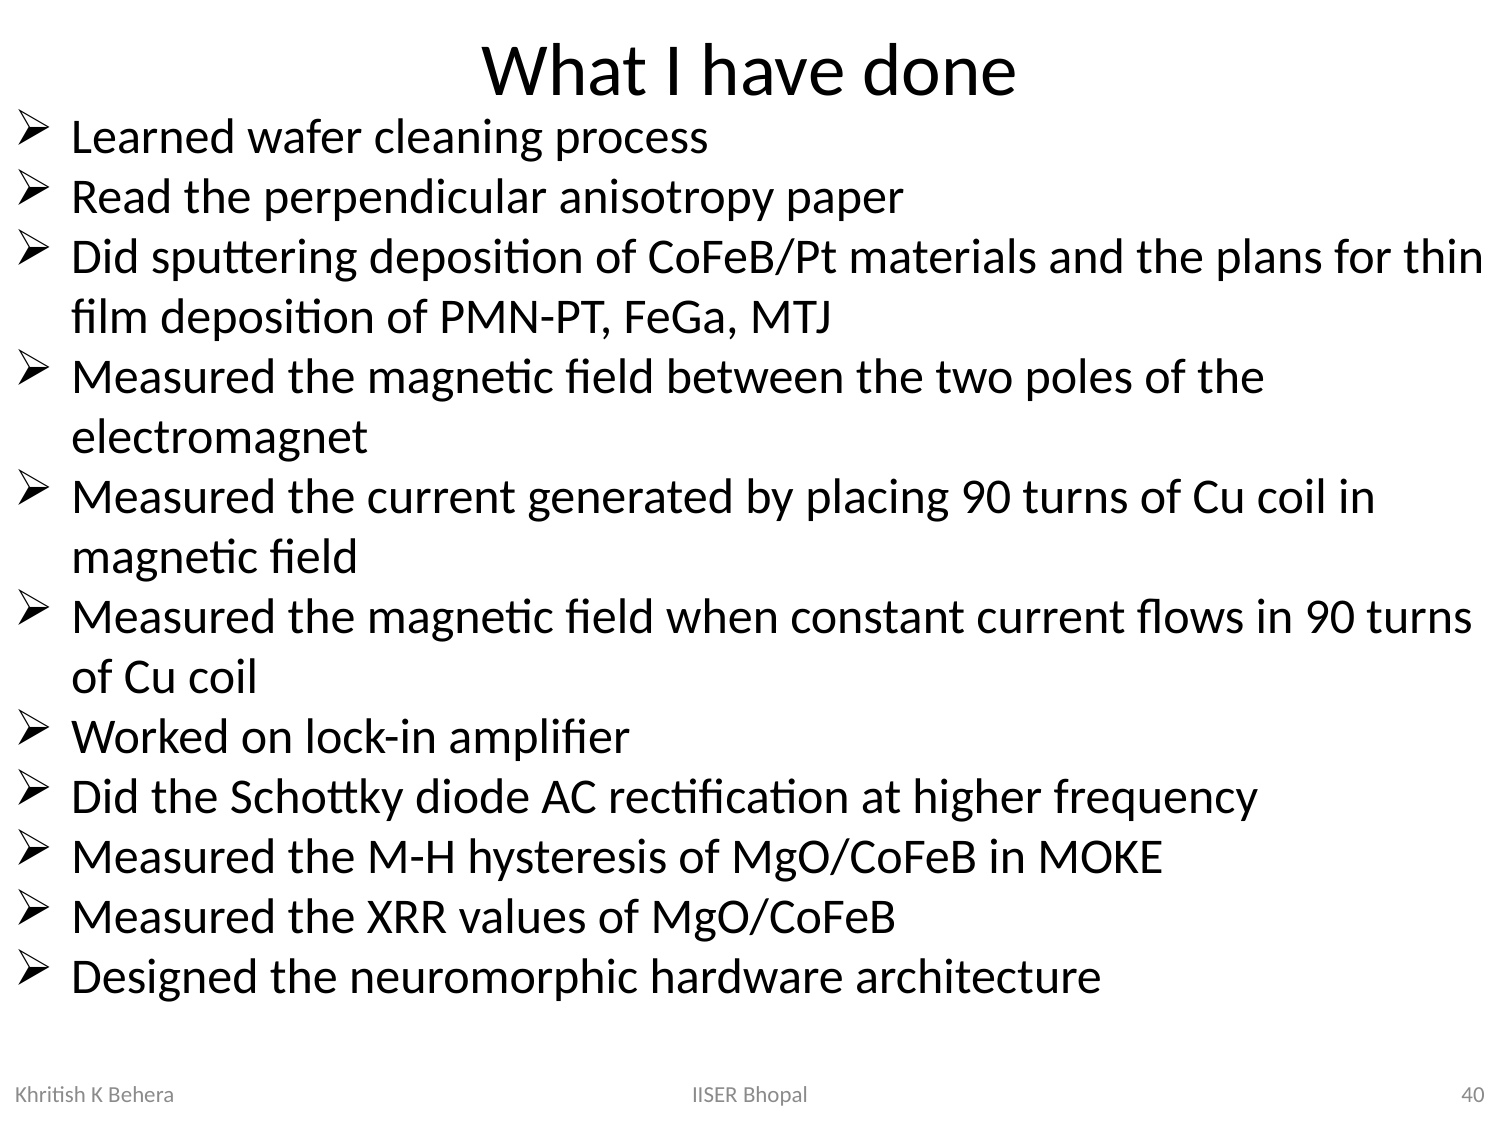

# What I have done
Learned wafer cleaning process
Read the perpendicular anisotropy paper
Did sputtering deposition of CoFeB/Pt materials and the plans for thin film deposition of PMN-PT, FeGa, MTJ
Measured the magnetic field between the two poles of the electromagnet
Measured the current generated by placing 90 turns of Cu coil in magnetic field
Measured the magnetic field when constant current flows in 90 turns of Cu coil
Worked on lock-in amplifier
Did the Schottky diode AC rectification at higher frequency
Measured the M-H hysteresis of MgO/CoFeB in MOKE
Measured the XRR values of MgO/CoFeB
Designed the neuromorphic hardware architecture

40
IISER Bhopal
Khritish K Behera